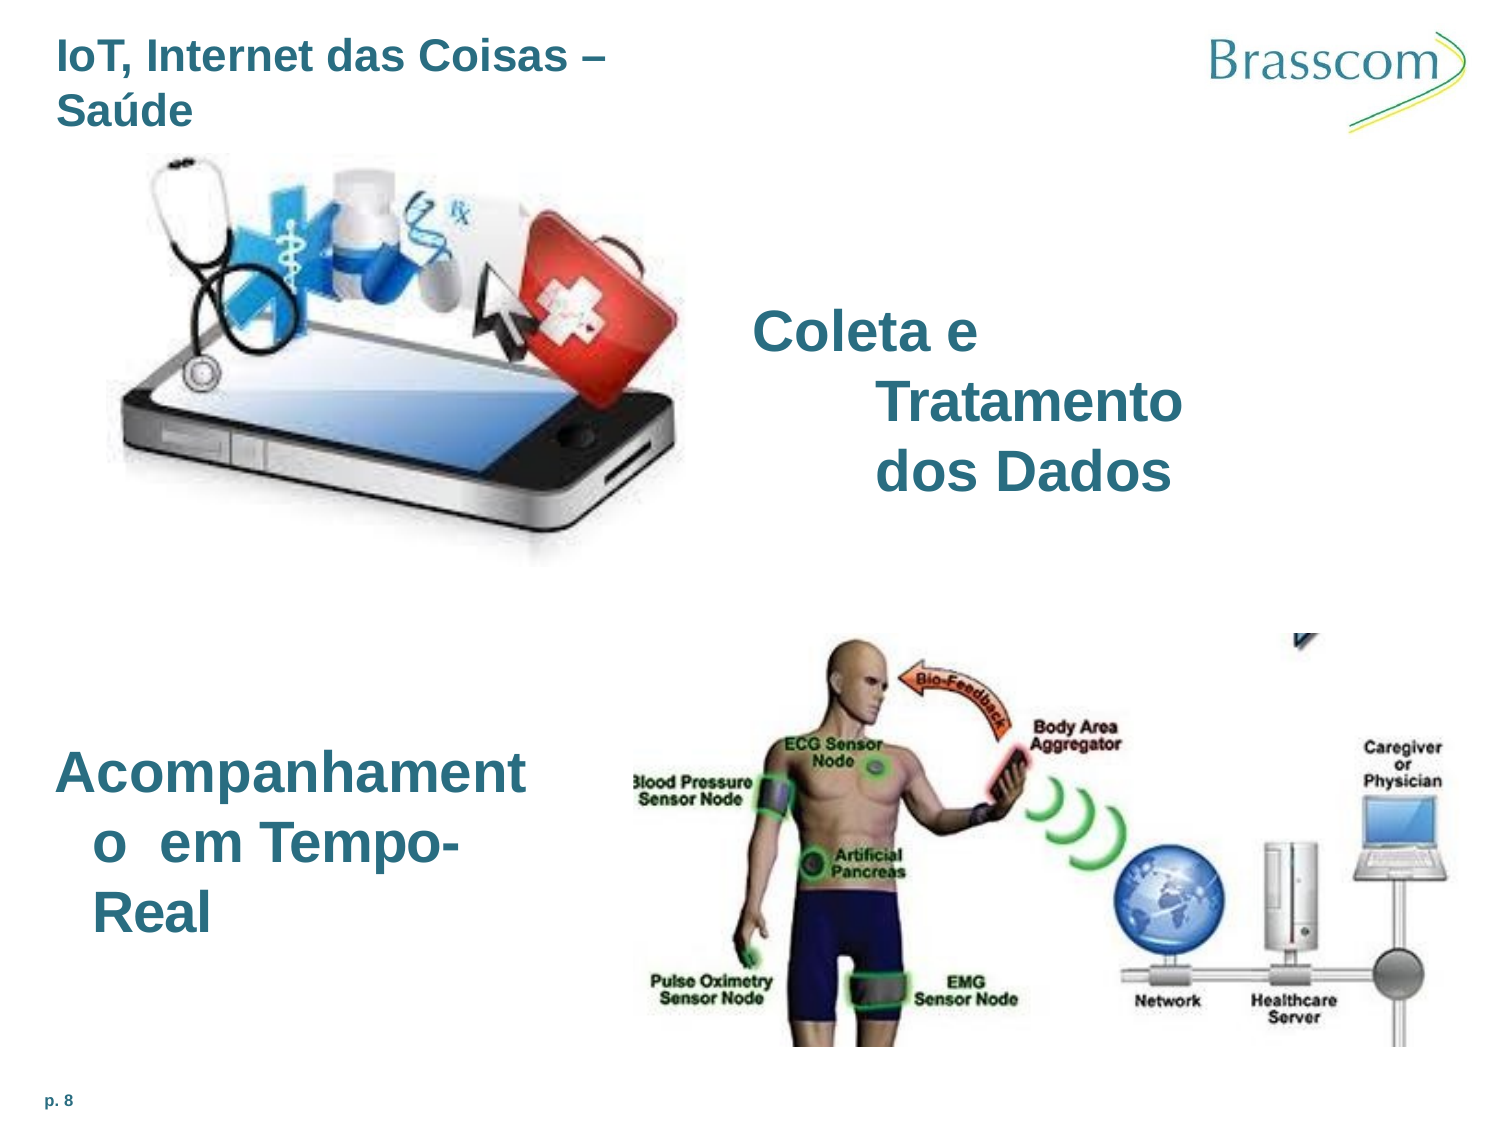

# IoT, Internet das Coisas – Saúde

Coleta e Tratamento  dos Dados

Acompanhamento  em Tempo-Real
p. 8